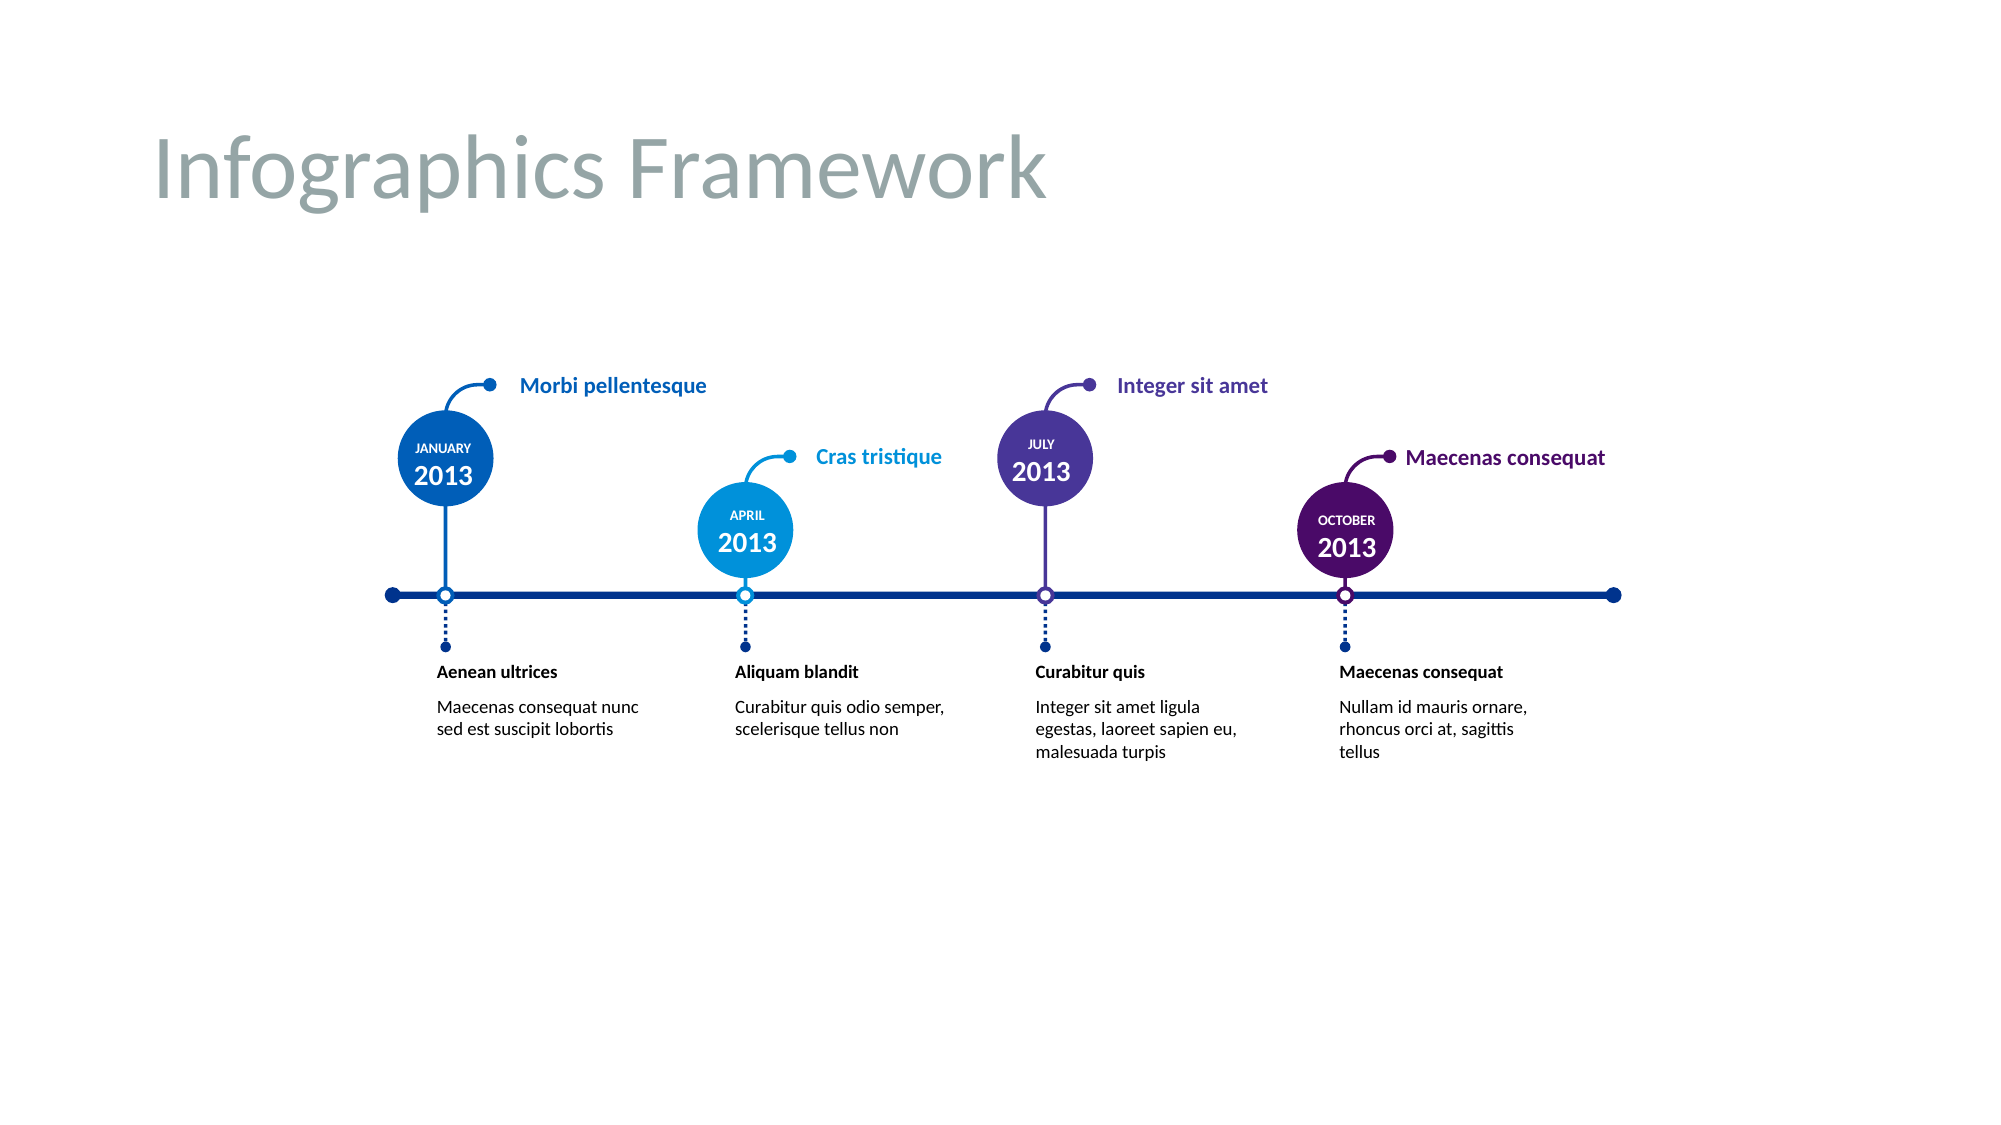

# Infographics Framework
Morbi pellentesque
Integer sit amet

Cras tristique
JULY
2013
Maecenas consequat
JANUARY
2013

APRIL
2013
OCTOBER
2013

Aenean ultrices
Maecenas consequat nunc sed est suscipit lobortis
Aliquam blandit
Curabitur quis odio semper, scelerisque tellus non
Curabitur quis
Integer sit amet ligula egestas, laoreet sapien eu, malesuada turpis
Maecenas consequat
Nullam id mauris ornare, rhoncus orci at, sagittis tellus